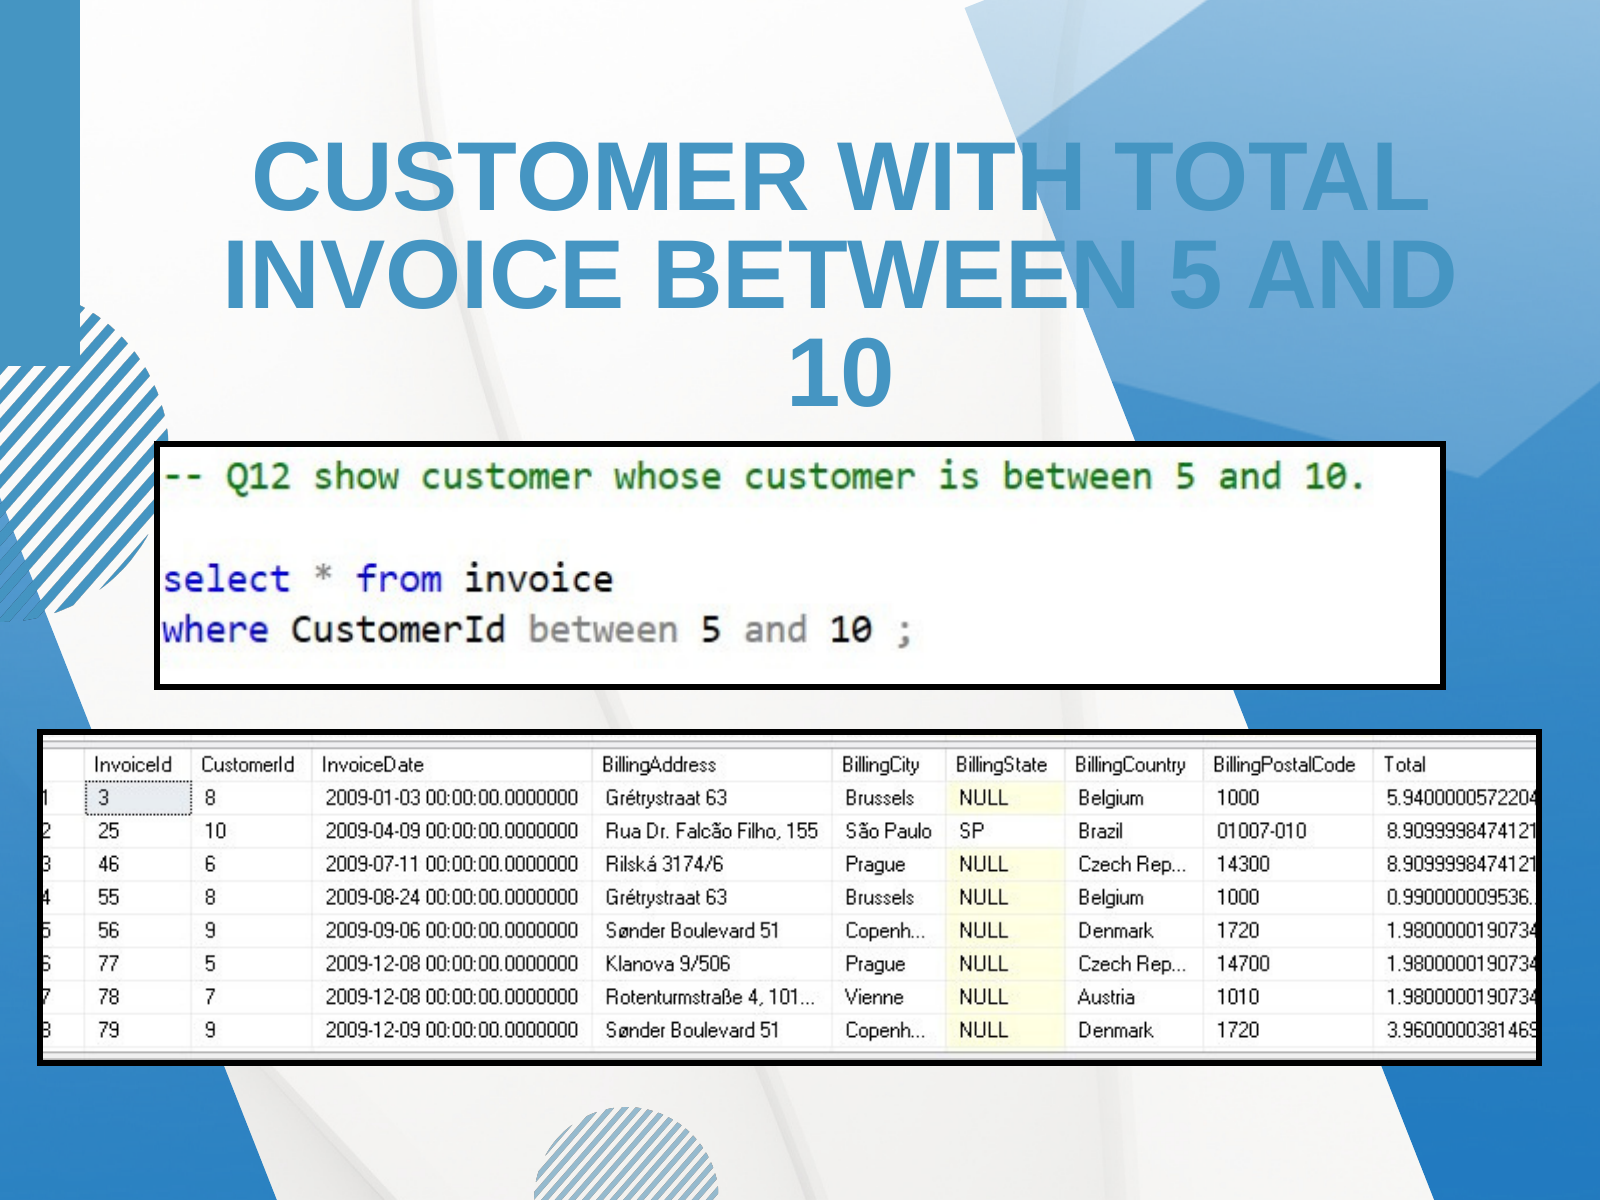

CUSTOMER WITH TOTAL INVOICE BETWEEN 5 AND 10